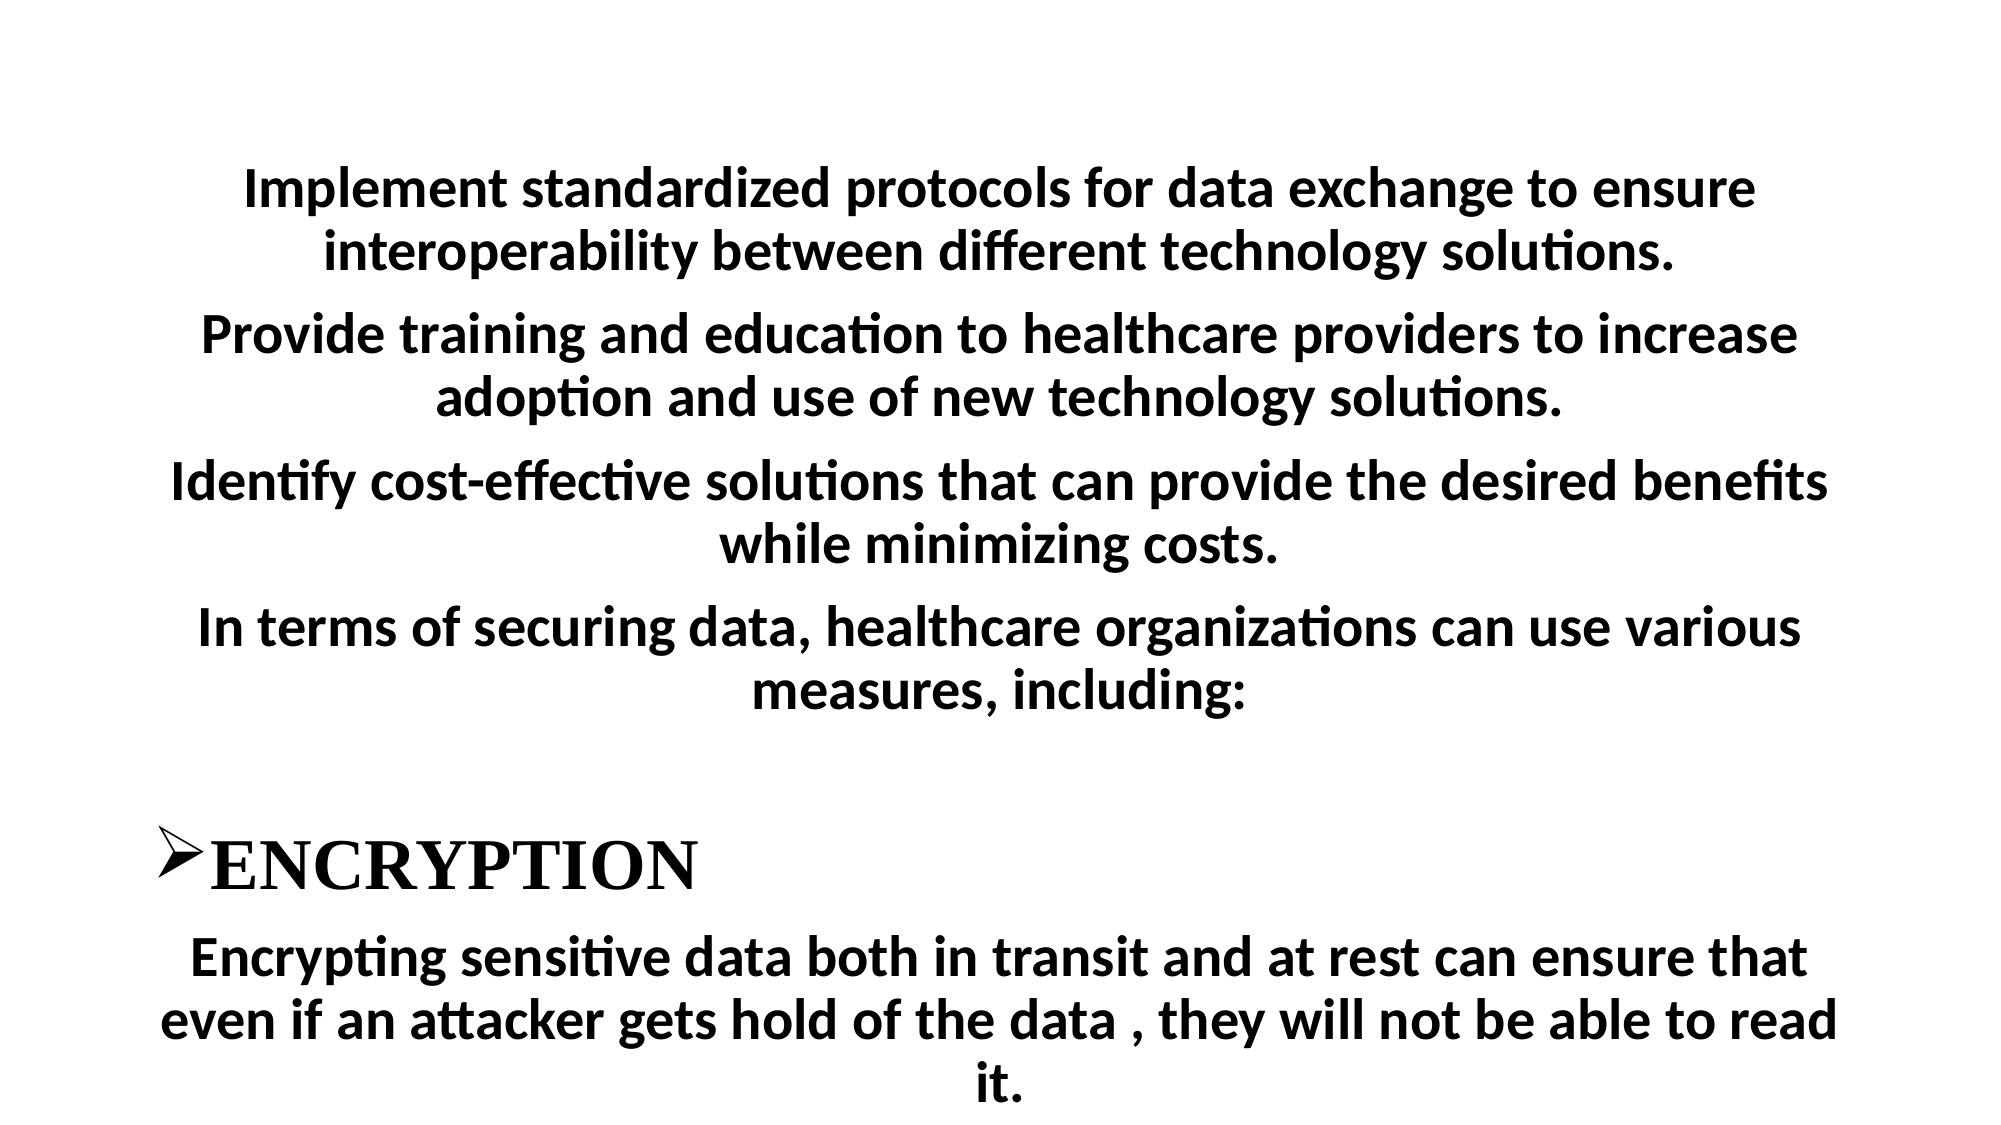

#
Implement standardized protocols for data exchange to ensure interoperability between different technology solutions.
Provide training and education to healthcare providers to increase adoption and use of new technology solutions.
Identify cost-effective solutions that can provide the desired benefits while minimizing costs.
In terms of securing data, healthcare organizations can use various measures, including:

ENCRYPTION
Encrypting sensitive data both in transit and at rest can ensure that even if an attacker gets hold of the data , they will not be able to read it.